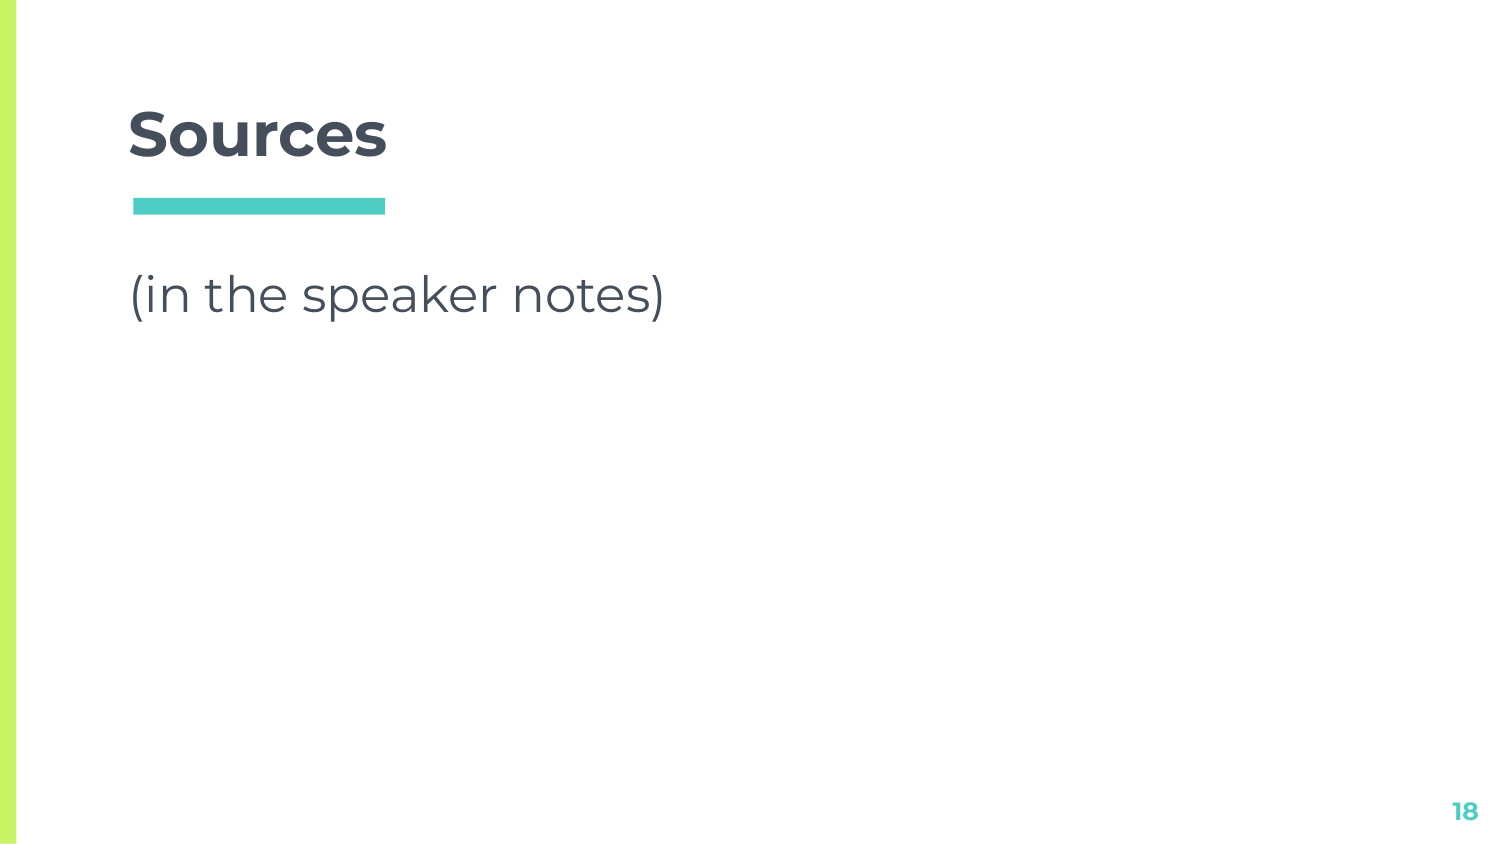

# Sources
(in the speaker notes)
18